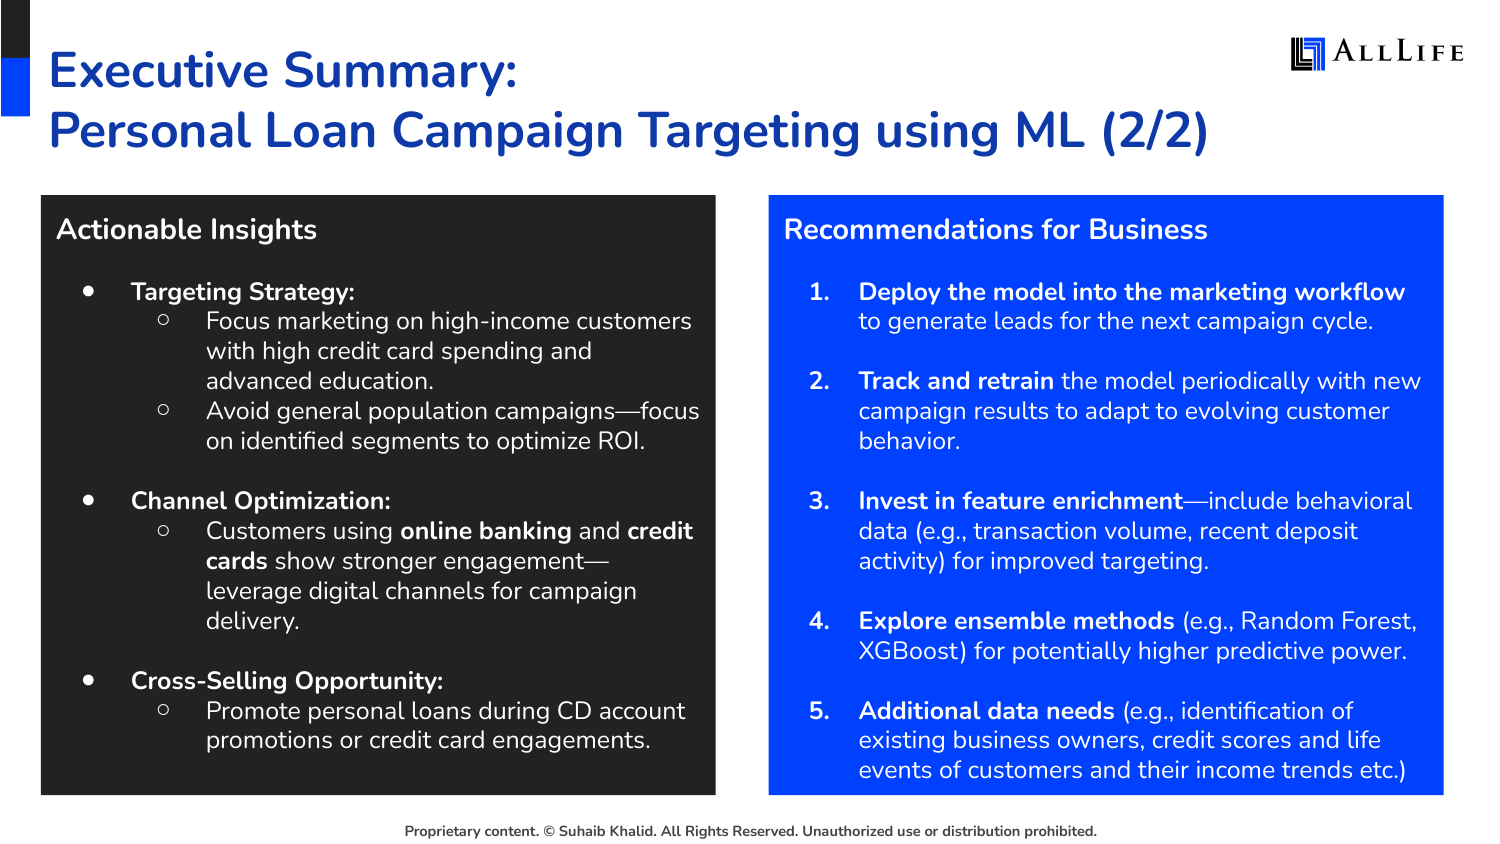

# Executive Summary:
Personal Loan Campaign Targeting using ML (2/2)
Actionable Insights

Targeting Strategy:
Focus marketing on high-income customers with high credit card spending and advanced education.
Avoid general population campaigns—focus on identified segments to optimize ROI.
Channel Optimization:
Customers using online banking and credit cards show stronger engagement—leverage digital channels for campaign delivery.
Cross-Selling Opportunity:
Promote personal loans during CD account promotions or credit card engagements.

Recommendations for Business

Deploy the model into the marketing workflow to generate leads for the next campaign cycle.

Track and retrain the model periodically with new campaign results to adapt to evolving customer behavior.

Invest in feature enrichment—include behavioral data (e.g., transaction volume, recent deposit activity) for improved targeting.

Explore ensemble methods (e.g., Random Forest, XGBoost) for potentially higher predictive power.

Additional data needs (e.g., identification of existing business owners, credit scores and life events of customers and their income trends etc.)